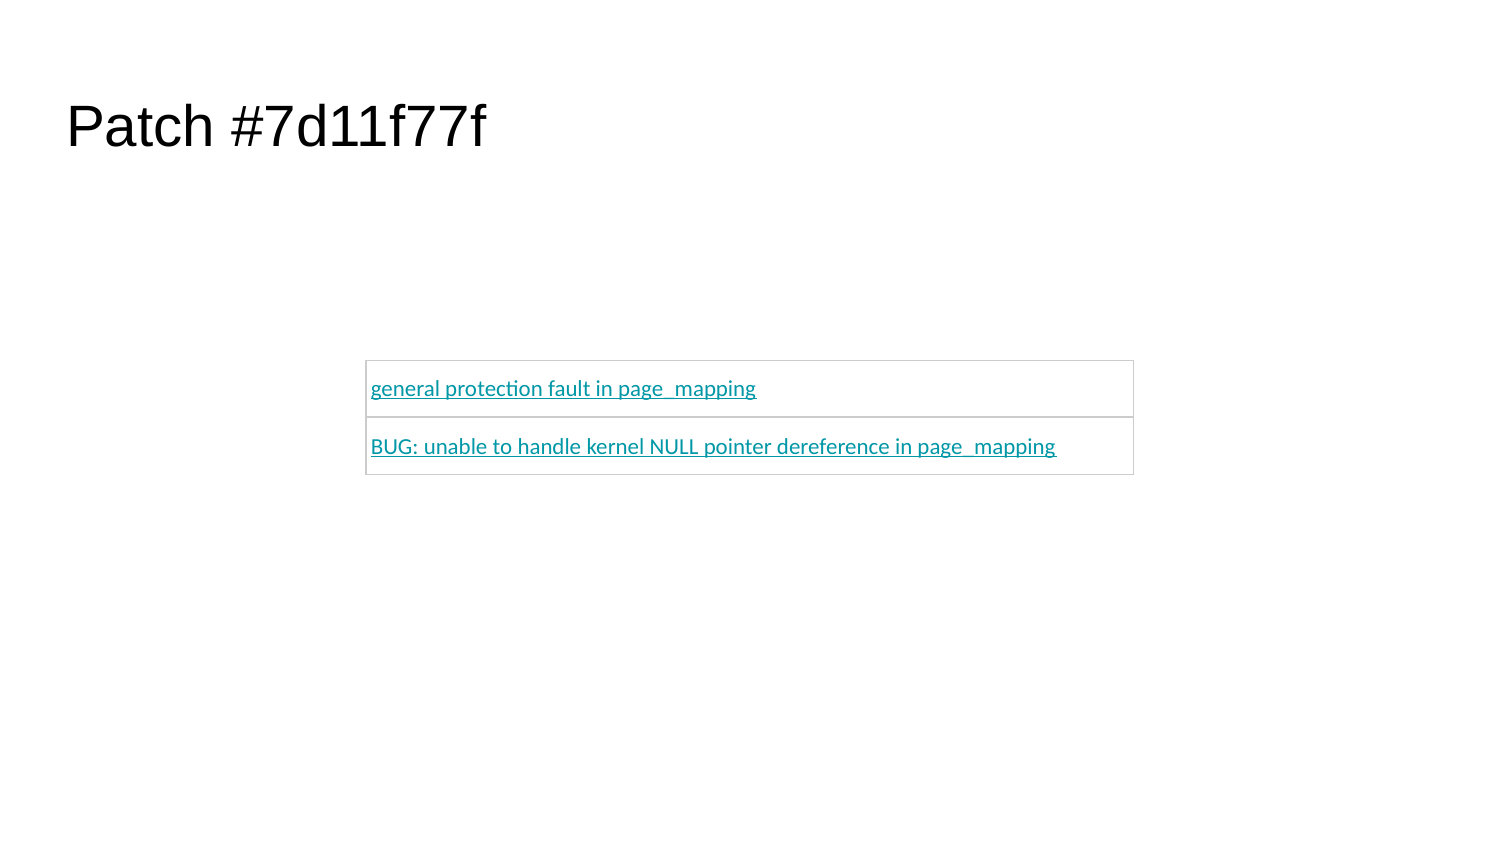

# Patch #7d11f77f
| general protection fault in page\_mapping |
| --- |
| BUG: unable to handle kernel NULL pointer dereference in page\_mapping |